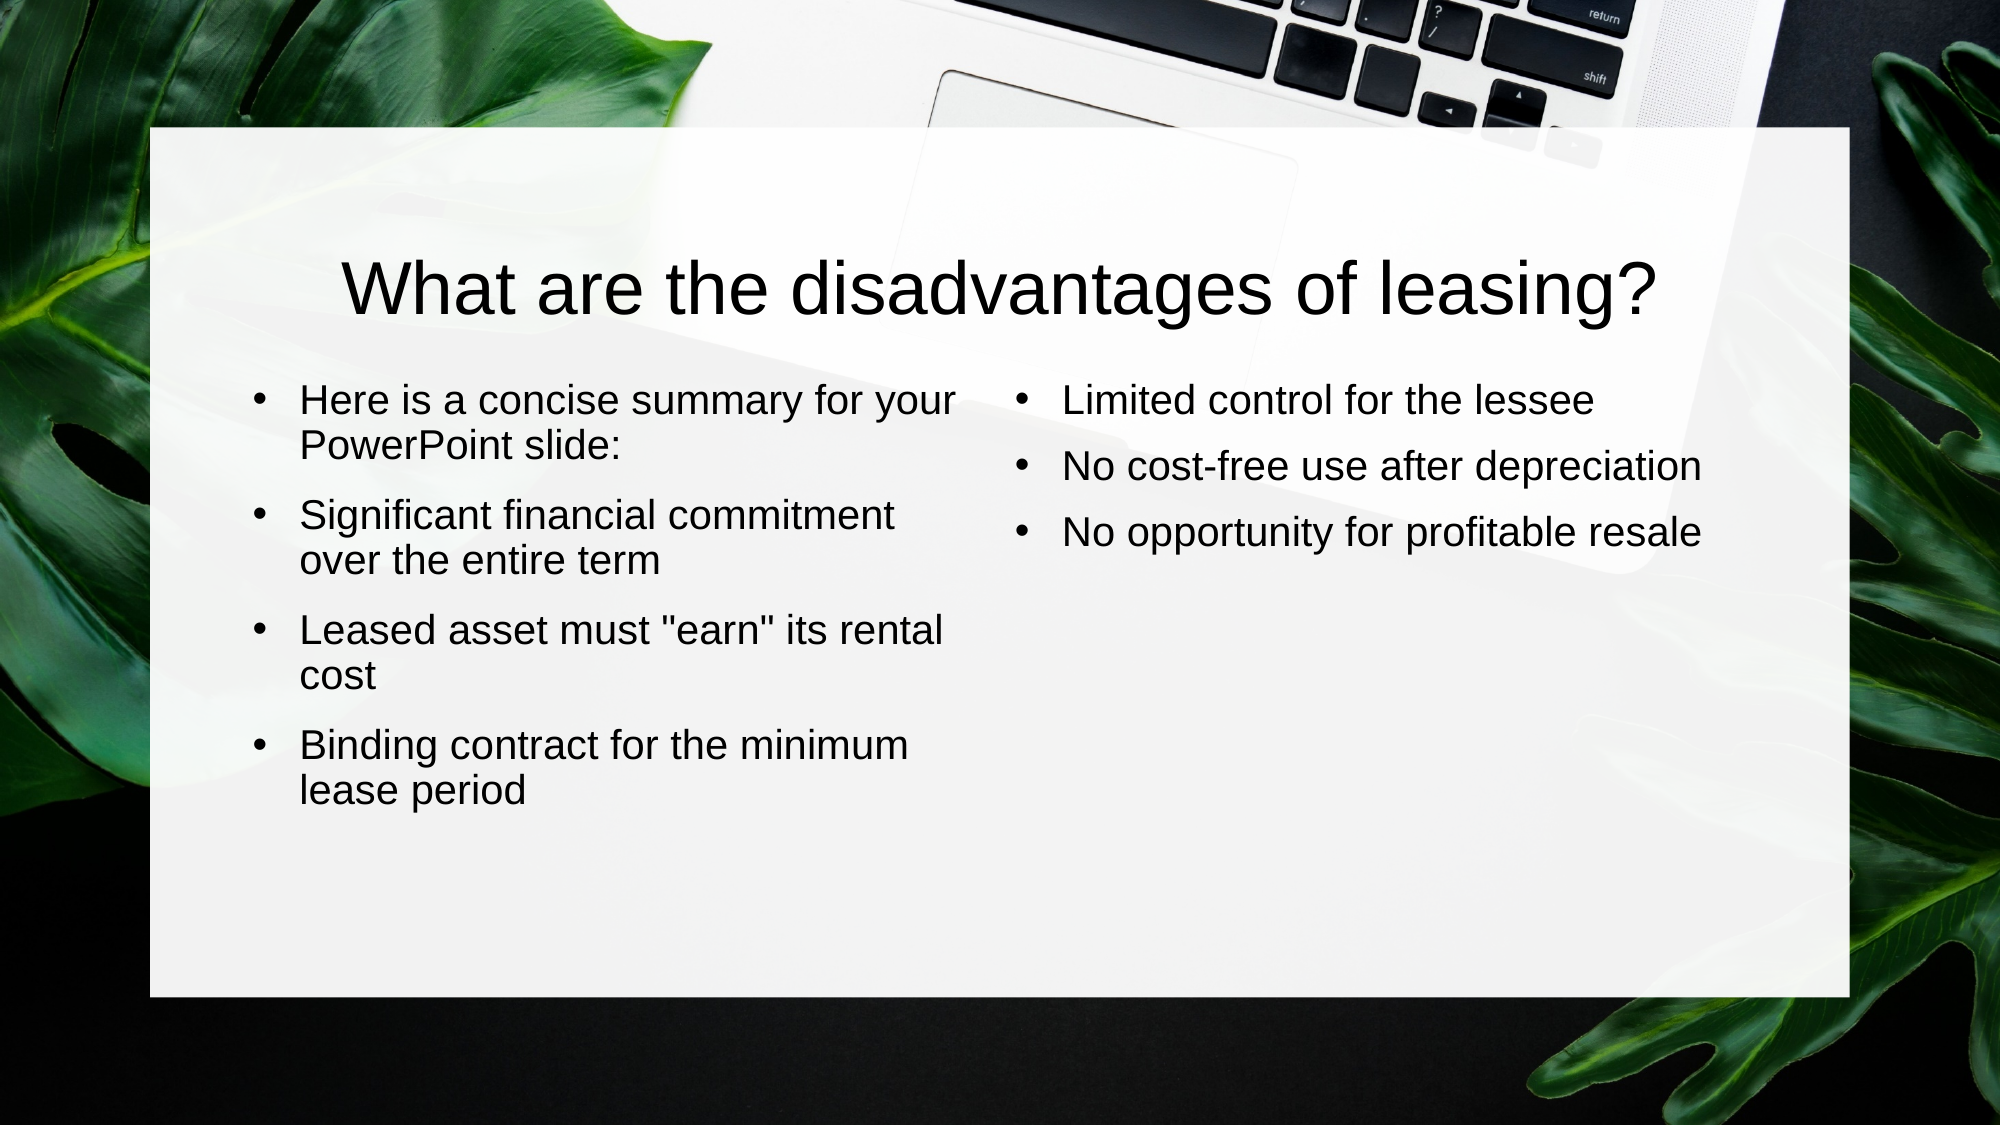

What are the disadvantages of leasing?
Here is a concise summary for your PowerPoint slide:
Significant financial commitment over the entire term
Leased asset must "earn" its rental cost
Binding contract for the minimum lease period
Limited control for the lessee
No cost-free use after depreciation
No opportunity for profitable resale